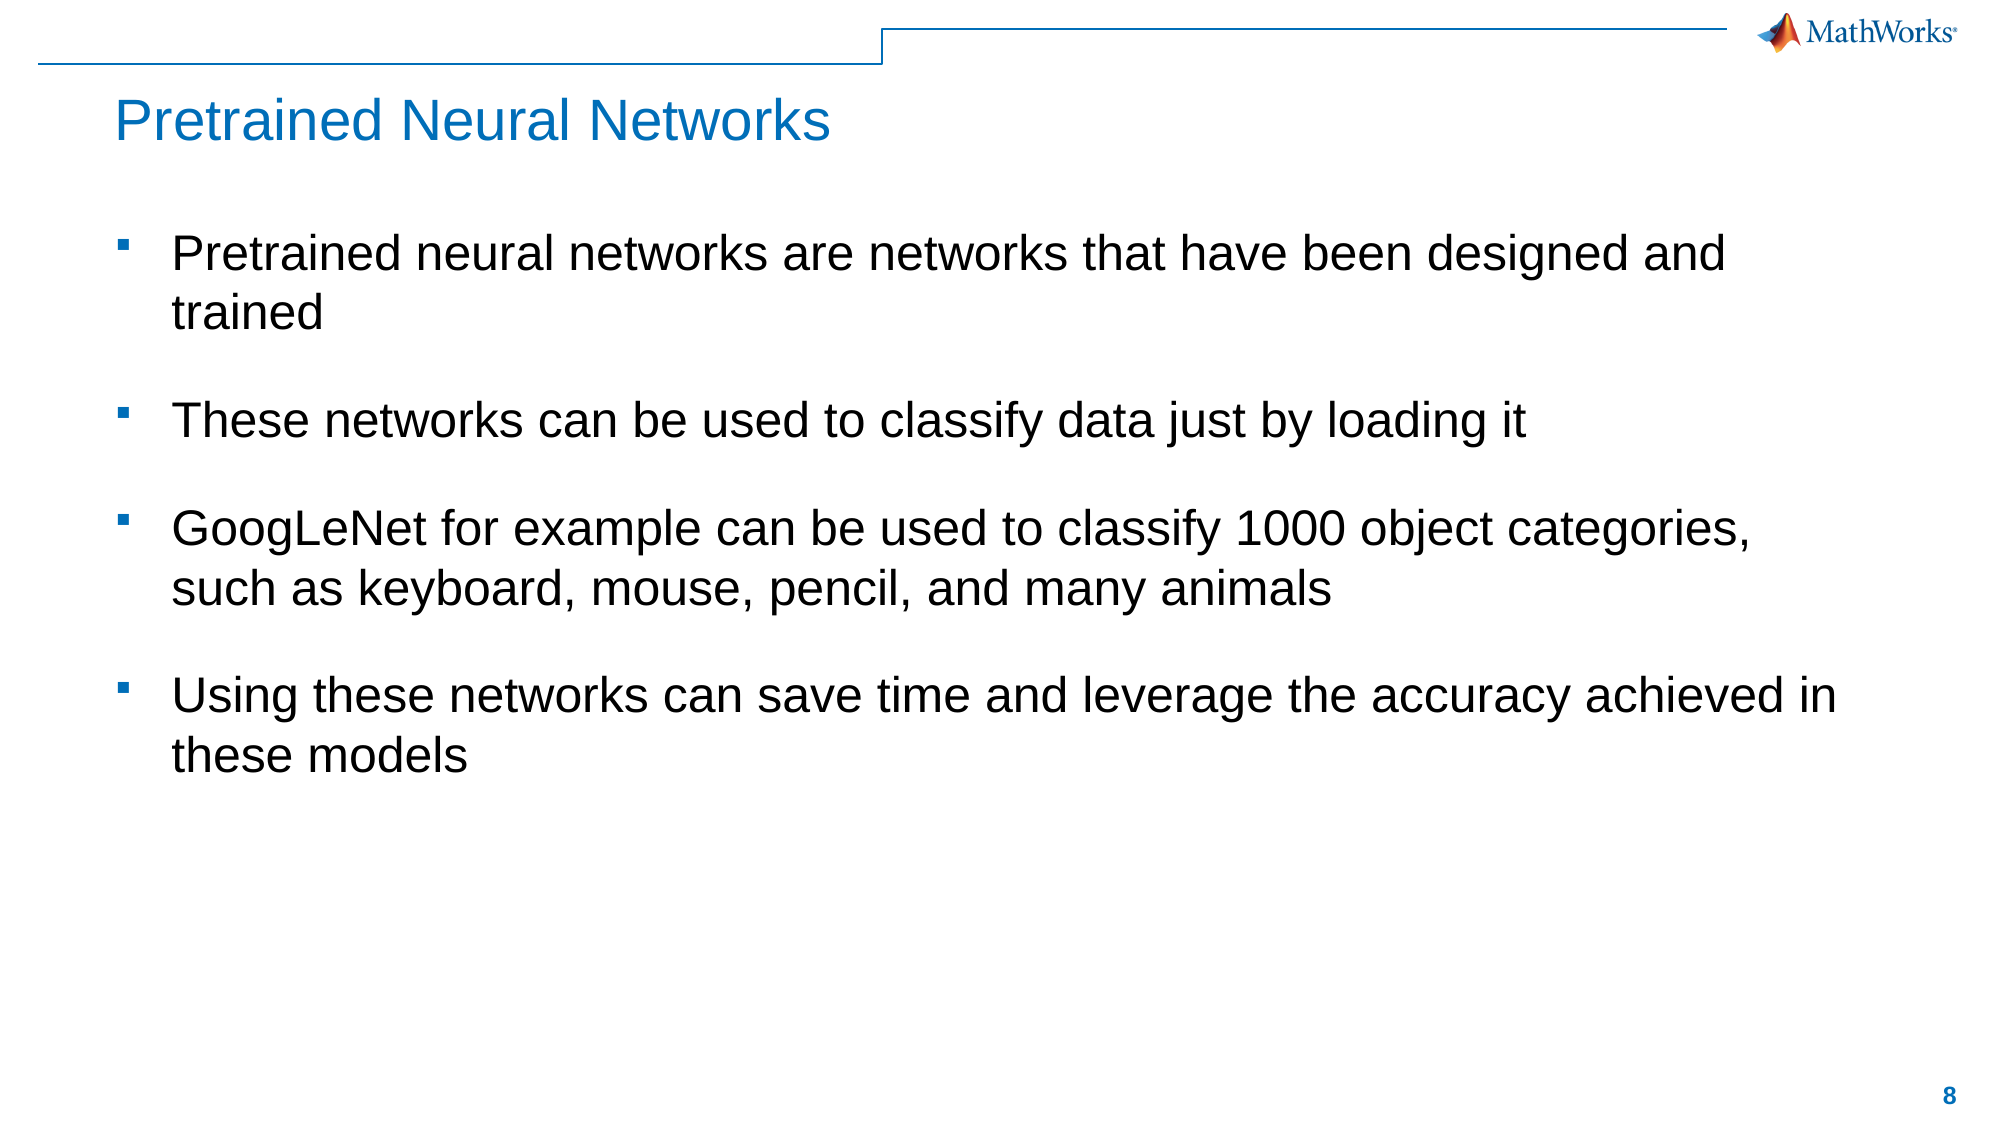

# Pretrained Neural Networks
Pretrained neural networks are networks that have been designed and trained
These networks can be used to classify data just by loading it
GoogLeNet for example can be used to classify 1000 object categories, such as keyboard, mouse, pencil, and many animals
Using these networks can save time and leverage the accuracy achieved in these models